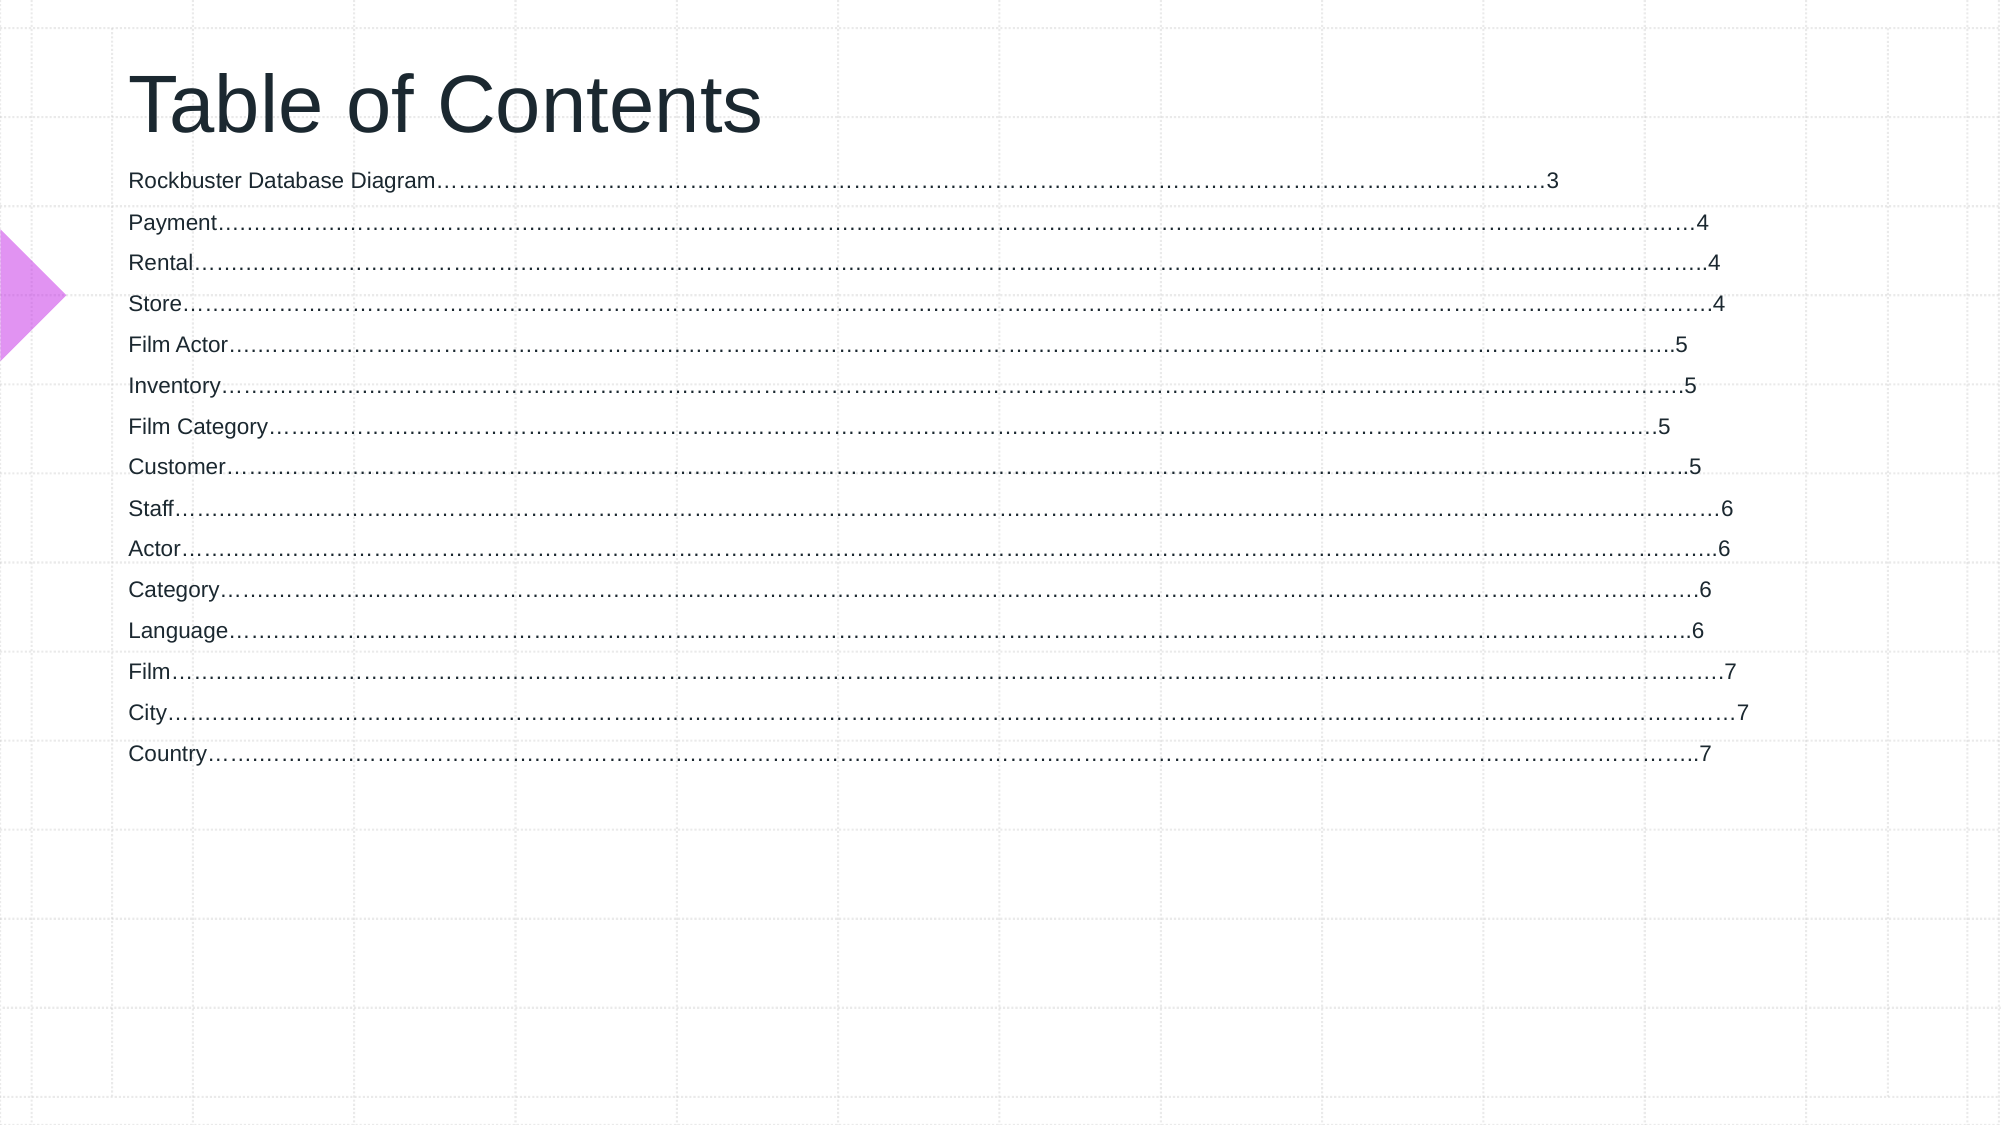

# Table of Contents
Rockbuster Database Diagram…………………….…………………….……………….…………………….…………………….…………………………3
Payment….………….…………………….……………….…………………….………….………….…………………….……………….…………………….………………4
Rental…….………….…………………….……………….…………………….………….………….…………………….……………….…………………….………………..4
Store…….………….…………………….……………….…………………….………….………….…………………….……………….…………………….………………….4
Film Actor….………….…………………….……………….…………………….………….………….…………………….……………….…………………….…………..5
Inventory…….………….…………………….……………….…………………….………….………….…………………….……………….…………………….………….5
Film Category…….………….…………………….……………….…………………….………….………….…………………….……………….……………………….5
Customer…….………….…………………….……………….…………………….………….………….…………………….……………….………………………………..5
Staff…….………….…………………….……………….…………………….………….………….…………………….……………….…………………….……………………6
Actor…….………….…………………….……………….…………………….………….………….…………………….……………….…………………….…………………..6
Category…….………….…………………….……………….…………………….………….………….…………………….……………….………………………………….6
Language…….………….…………………….……………….…………………….………….………….…………………….……………….………………………………..6
Film…….………….…………………….……………….…………………….………….………….…………………….……………….…………………….…………………….7
City…….………….…………………….……………….…………………….………….………….…………………….……………….…………………….………………………7
Country…….………….…………………….……………….…………………….………….………….…………………….……………….…………………….……………..7